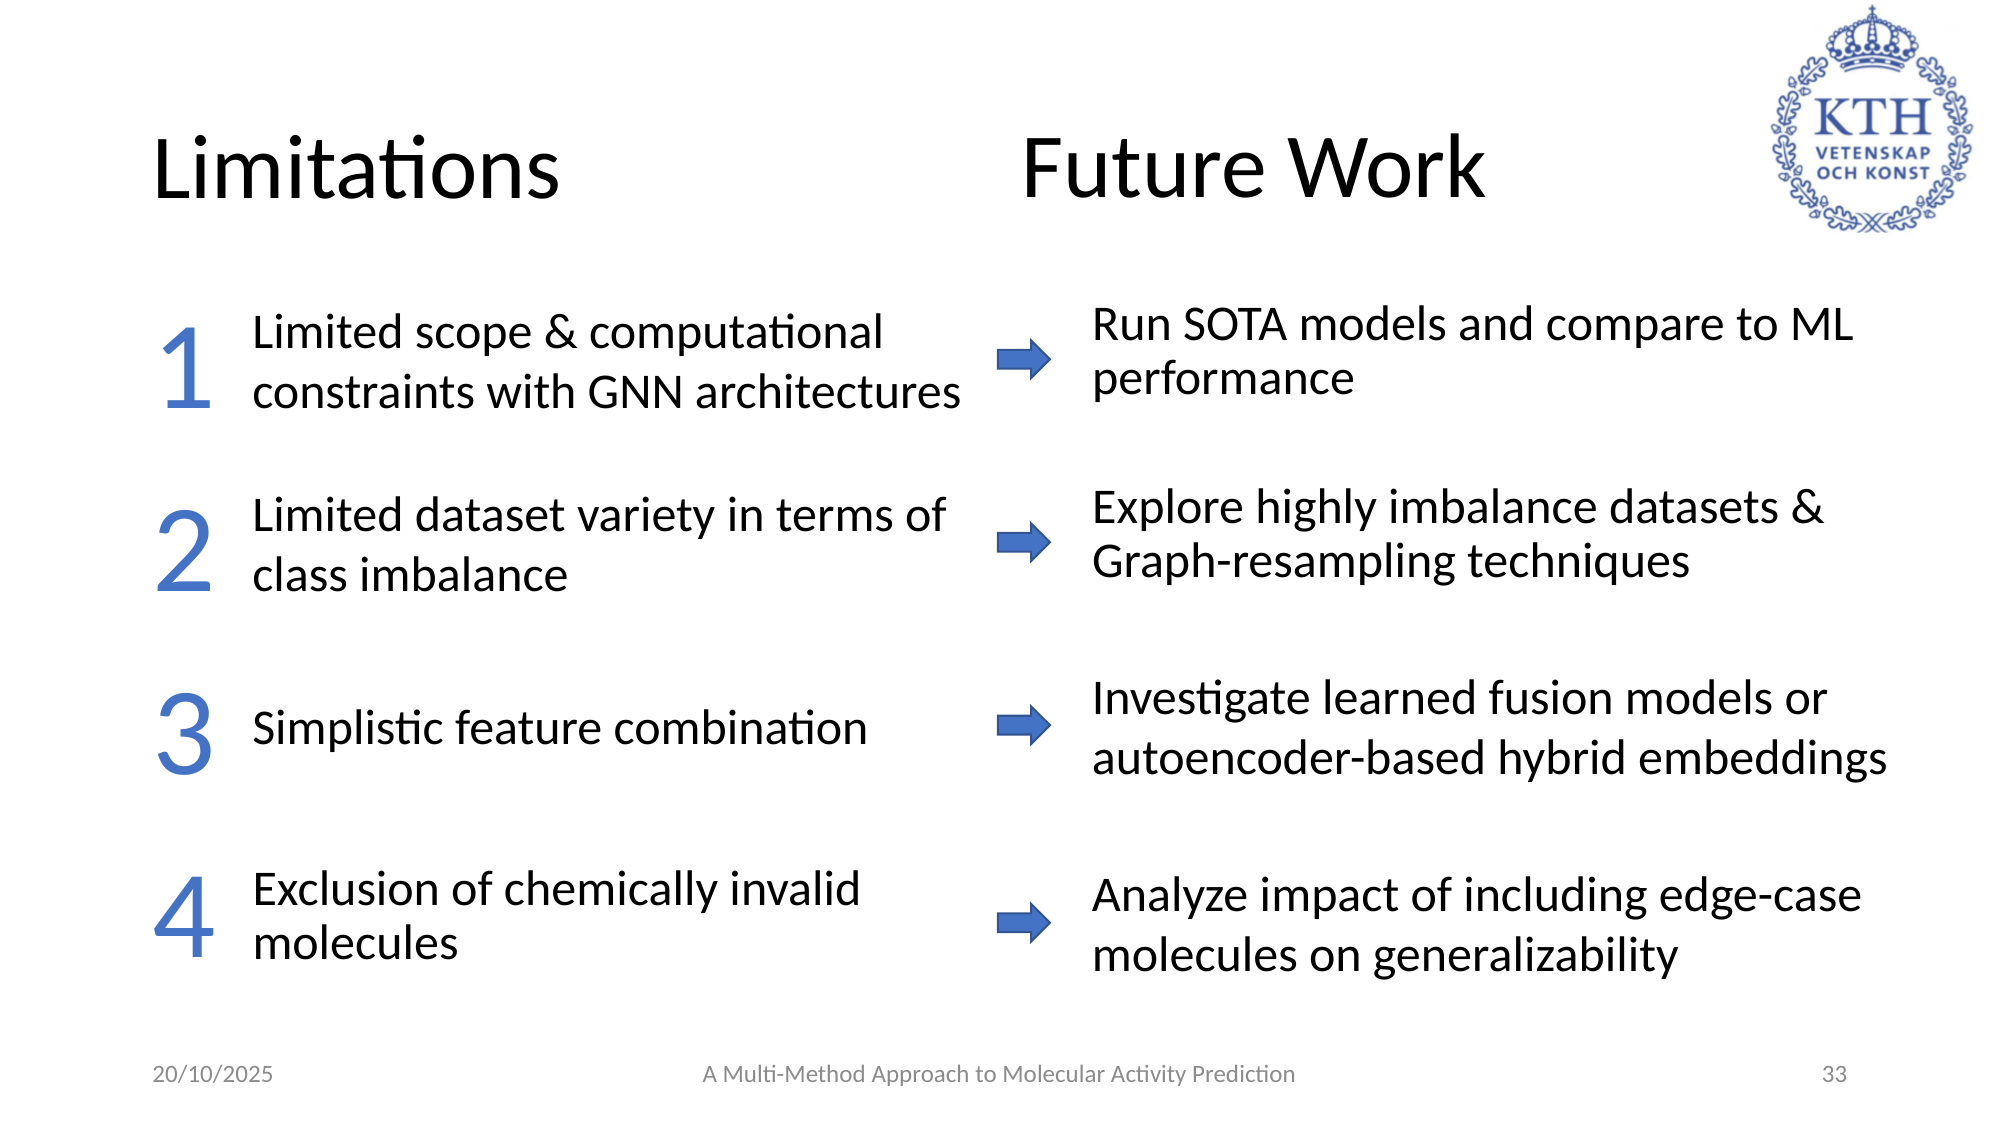

Future Work
# Limitations
1
Run SOTA models and compare to ML performance
Limited scope & computational constraints with GNN architectures

2
Explore highly imbalance datasets &  Graph-resampling techniques
Limited dataset variety in terms of class imbalance

3
Investigate learned fusion models or autoencoder-based hybrid embeddings
Simplistic feature combination

4
Exclusion of chemically invalid molecules

Analyze impact of including edge-case molecules on generalizability

20/10/2025
A Multi-Method Approach to Molecular Activity Prediction
33